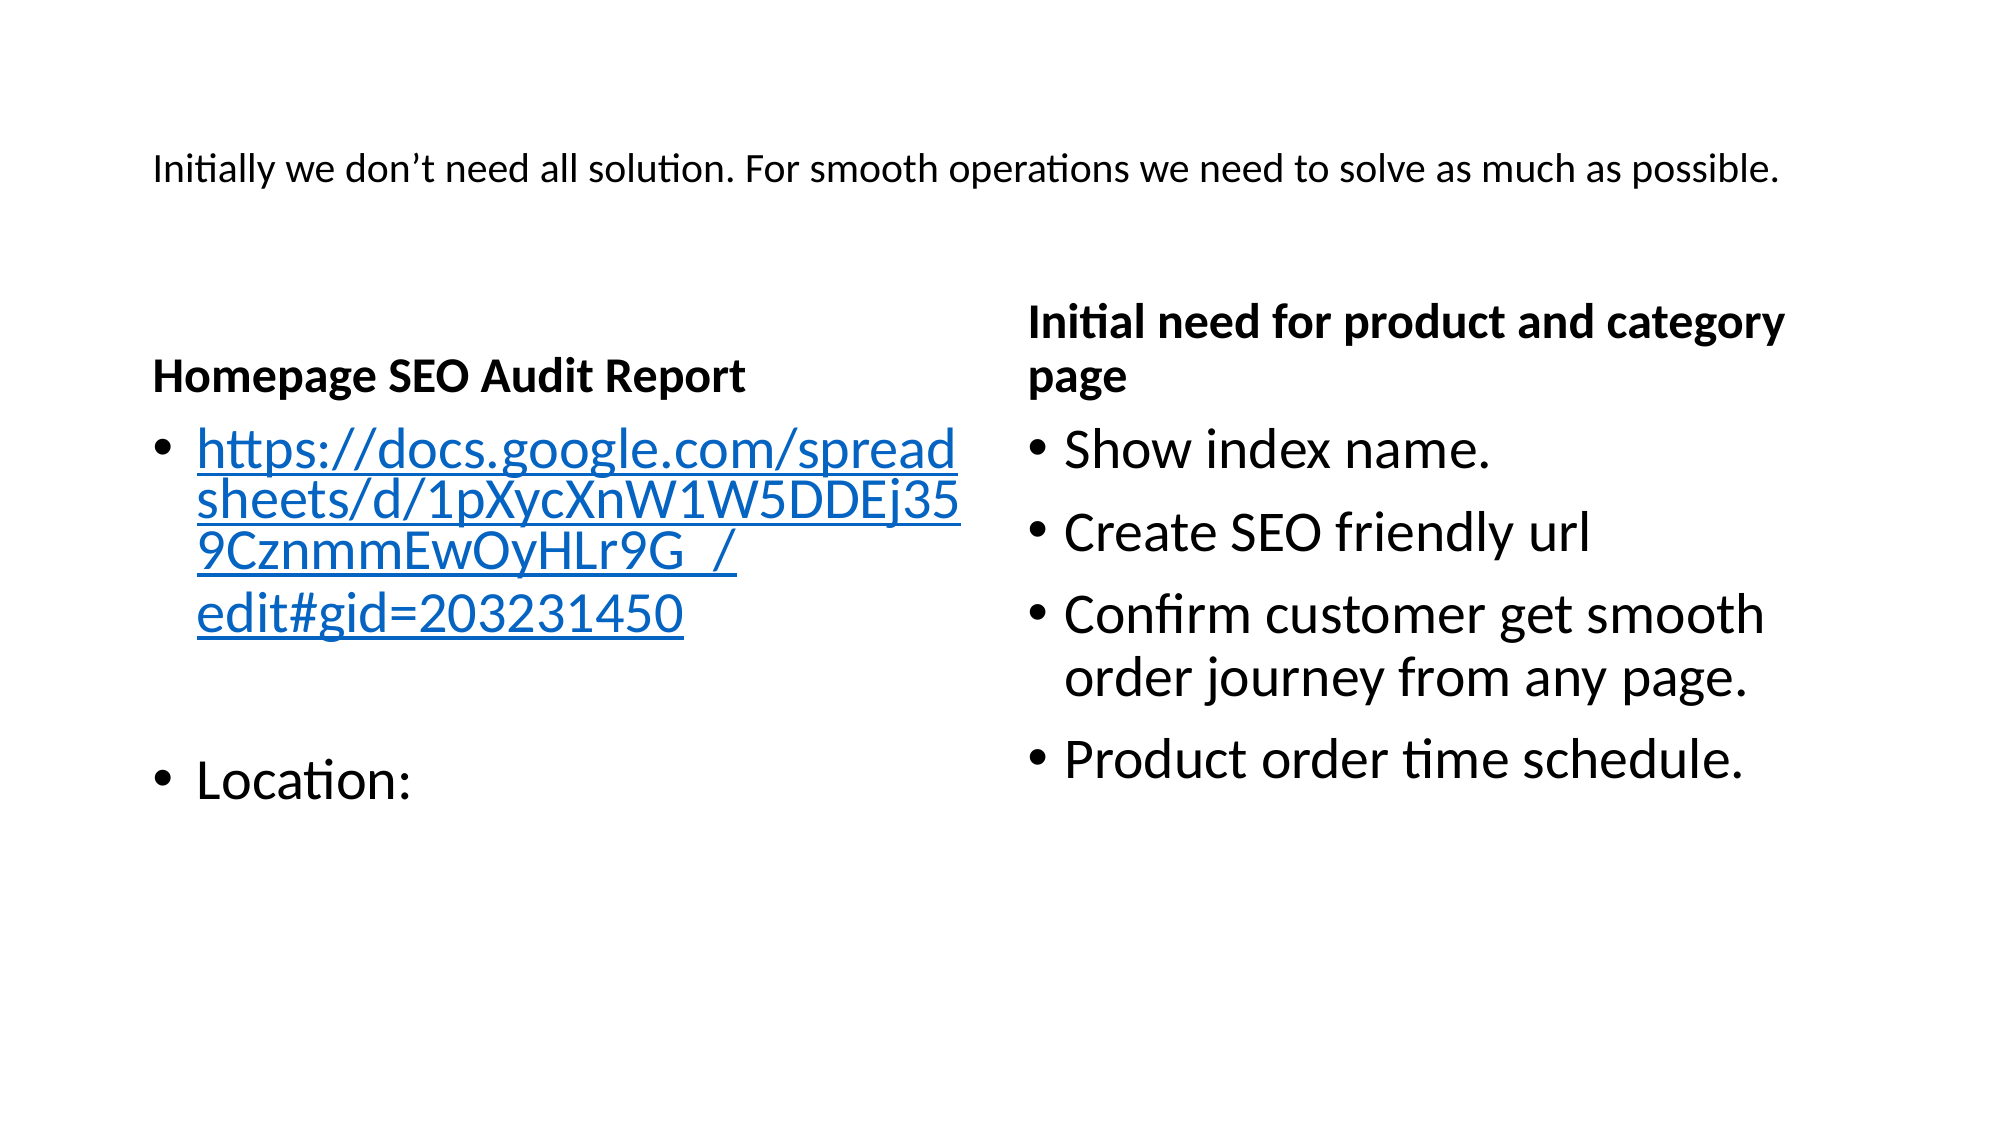

# Initially we don’t need all solution. For smooth operations we need to solve as much as possible.
Homepage SEO Audit Report
Initial need for product and category page
https://docs.google.com/spreadsheets/d/1pXycXnW1W5DDEj359CznmmEwOyHLr9G_/edit#gid=203231450

Location:
Show index name.
Create SEO friendly url
Confirm customer get smooth order journey from any page.
Product order time schedule.